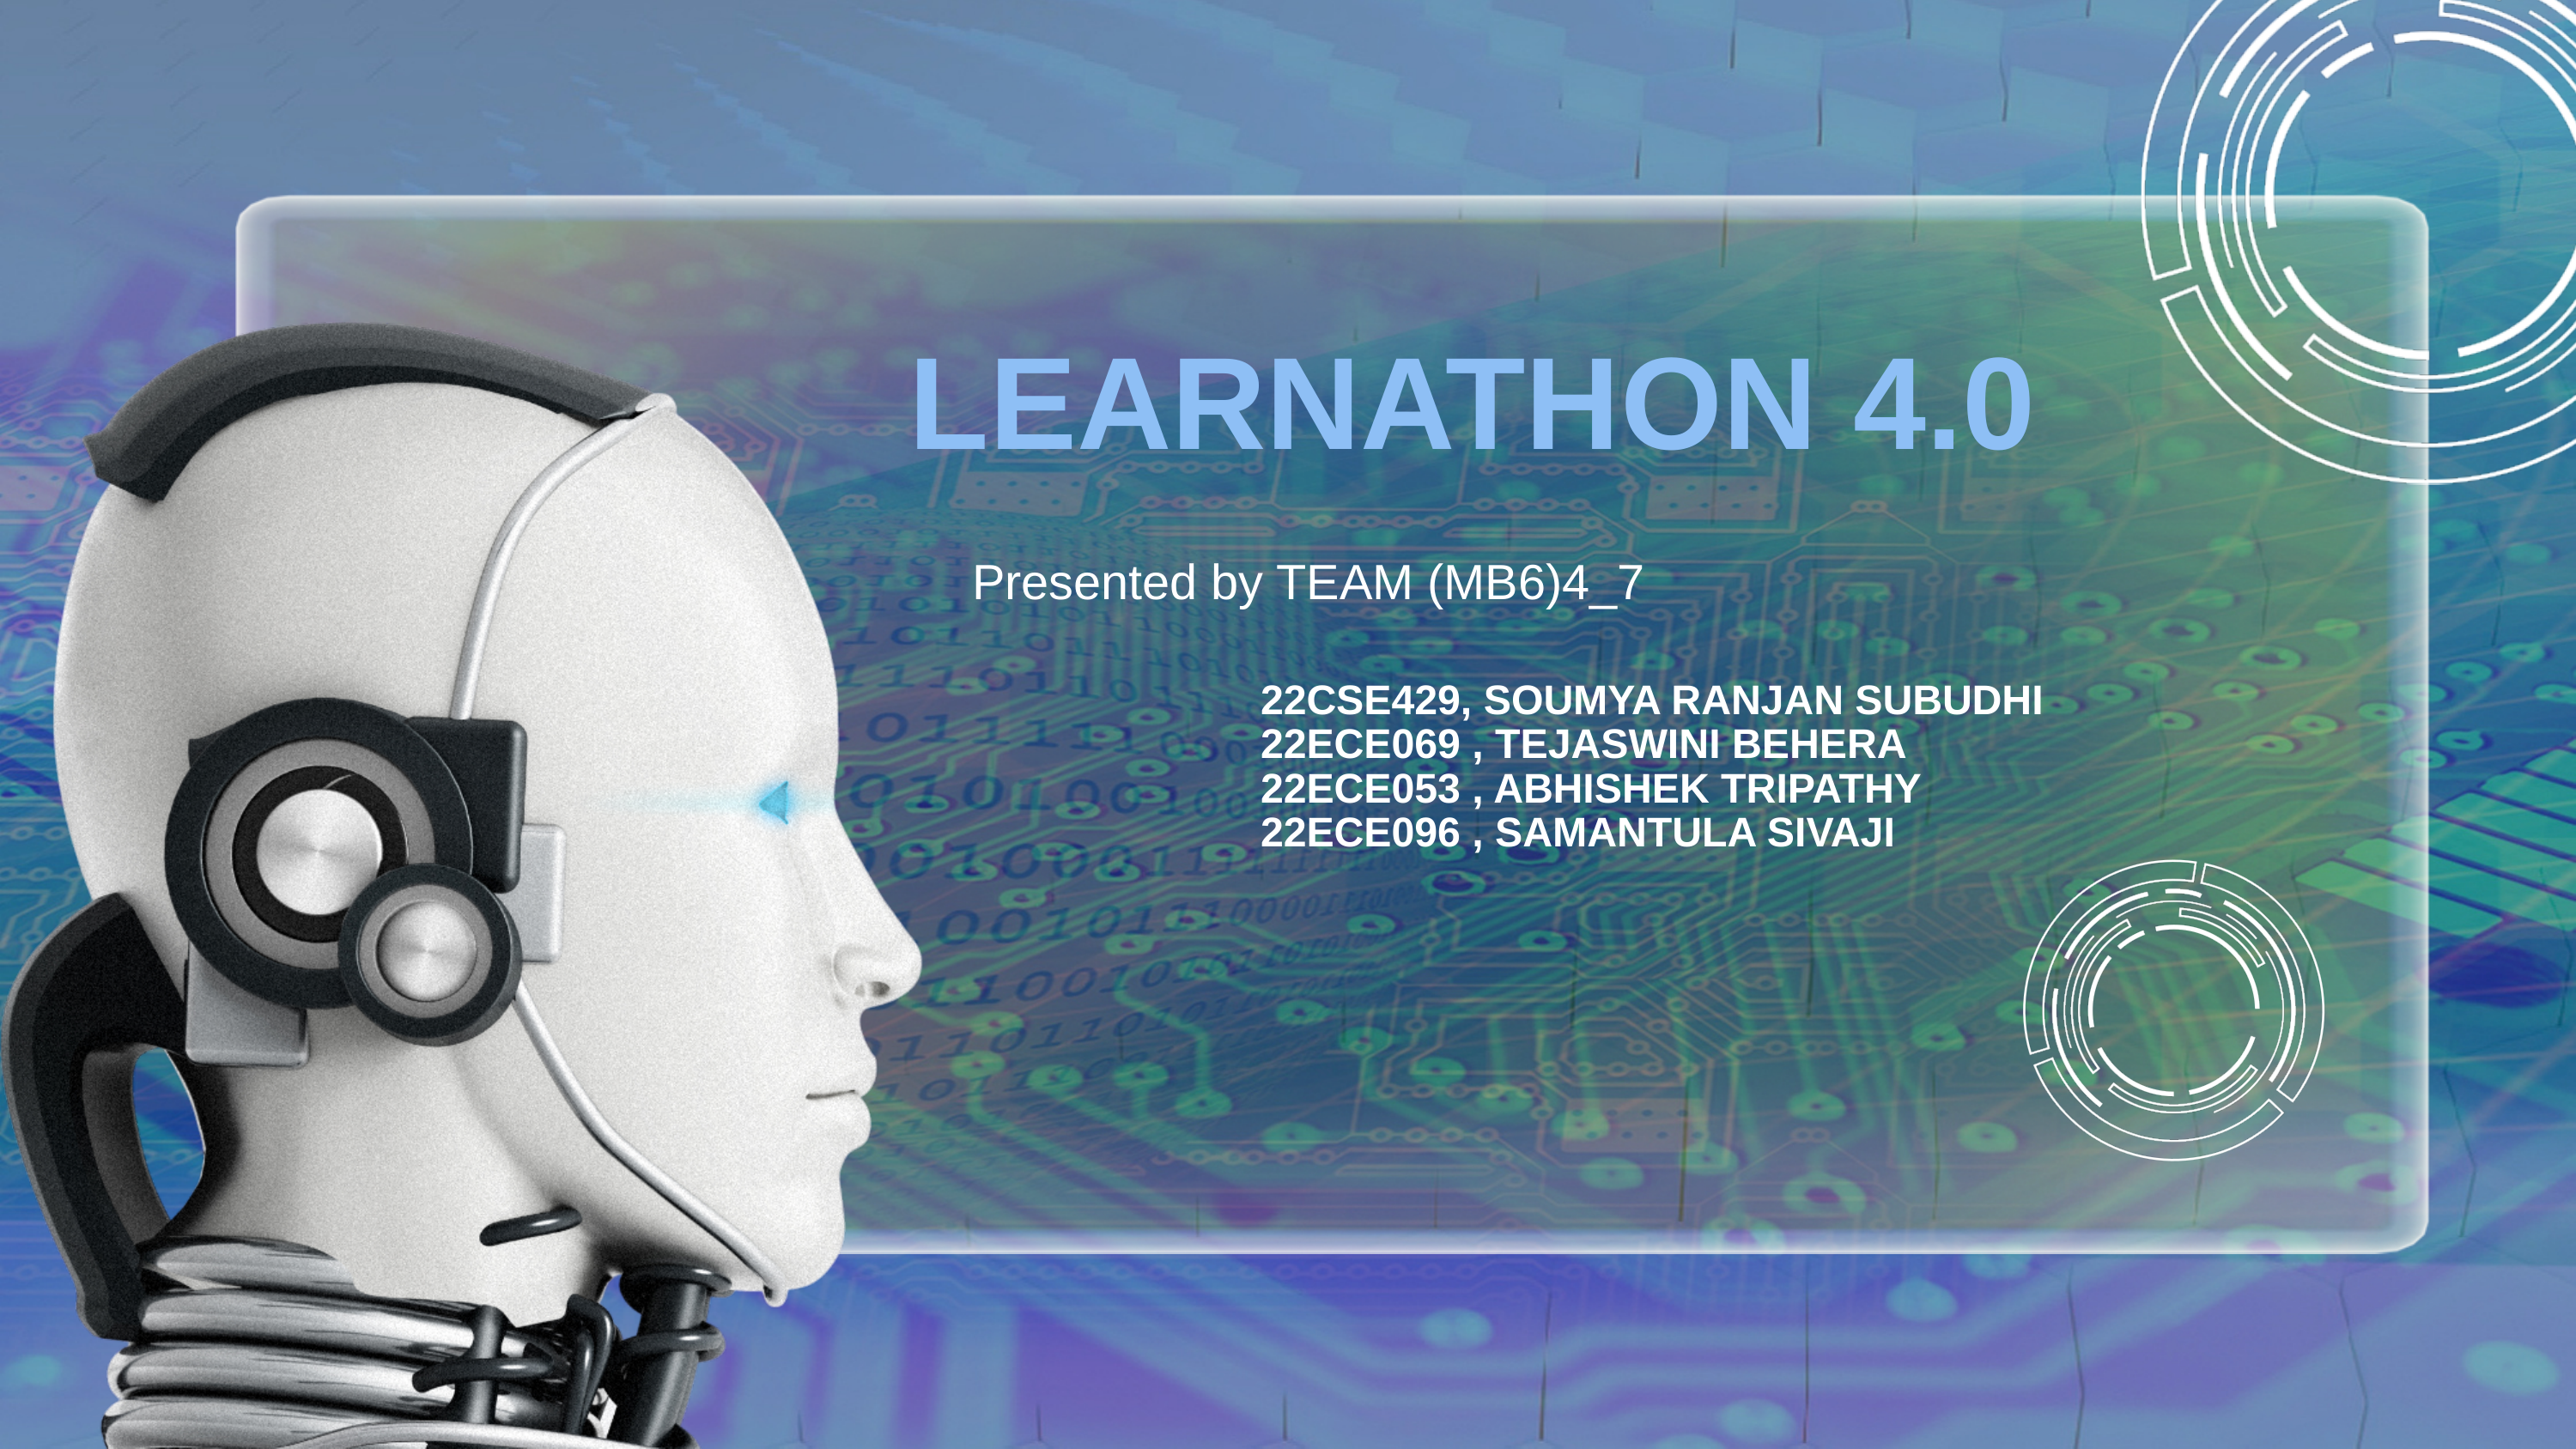

LEARNATHON 4.0
   Presented by TEAM (MB6)4_7
22CSE429, SOUMYA RANJAN SUBUDHI
22ECE069 , TEJASWINI BEHERA
22ECE053 , ABHISHEK TRIPATHY
22ECE096 , SAMANTULA SIVAJI